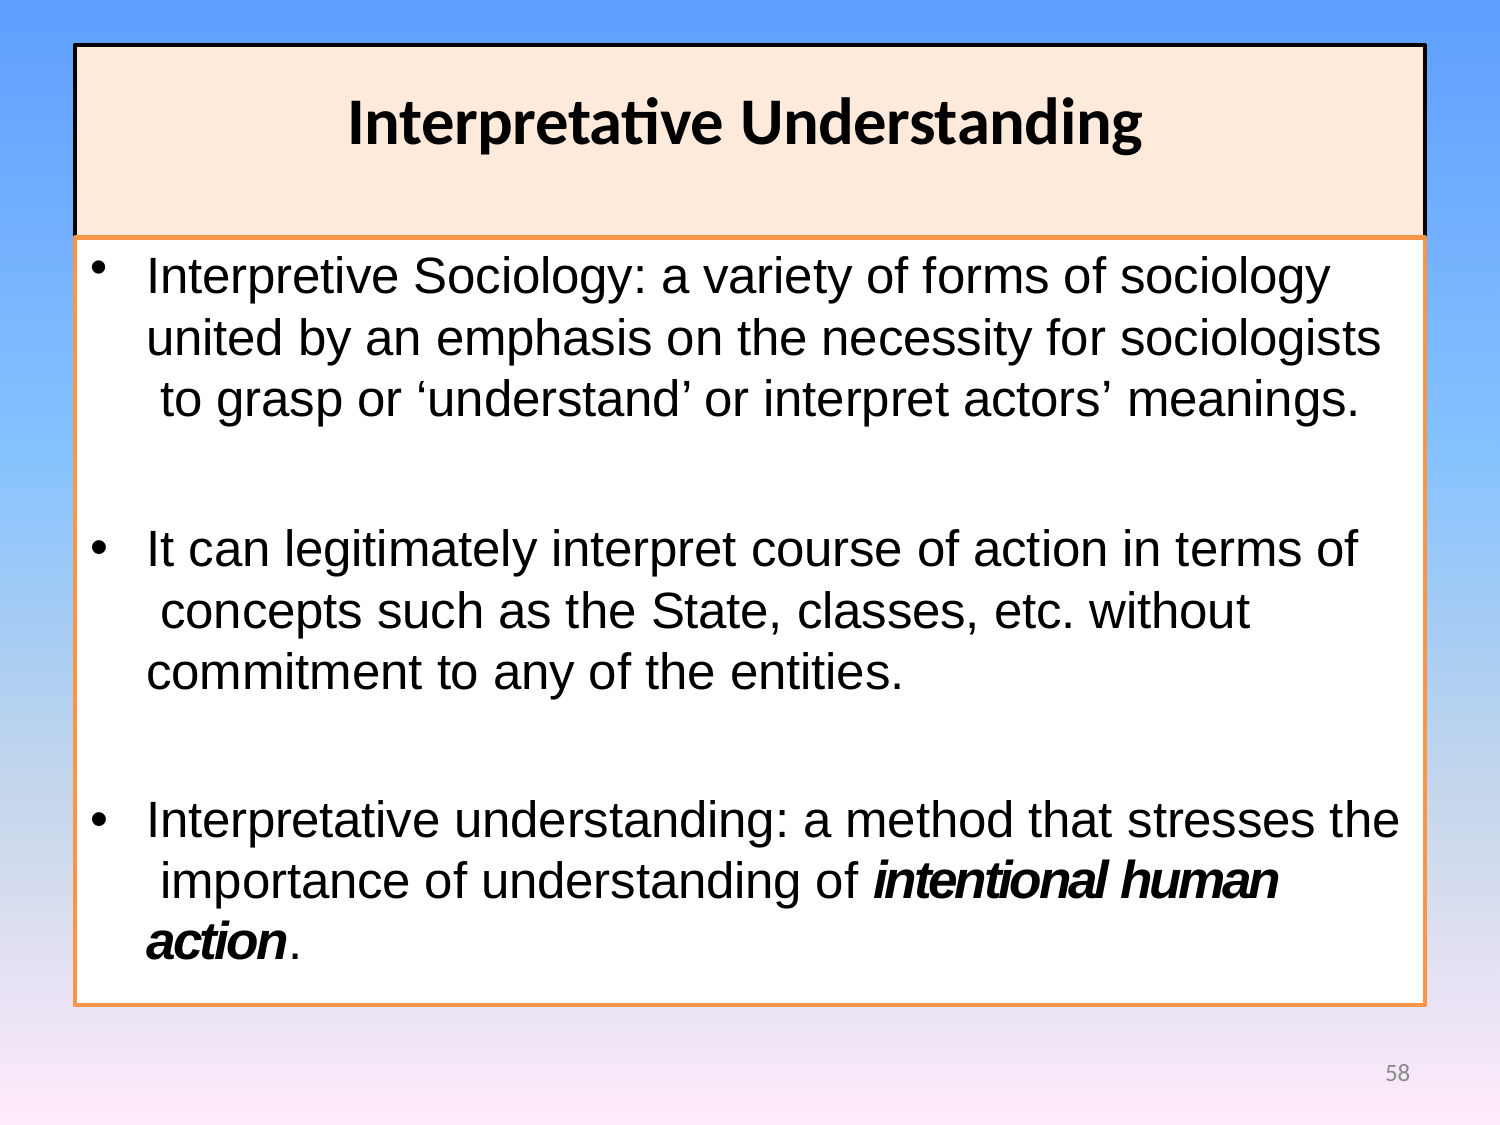

# Interpretative Understanding

Interpretive Sociology: a variety of forms of sociology  united by an emphasis on the necessity for sociologists  to grasp or ‘understand’ or interpret actors’ meanings.

It can legitimately interpret course of action in terms of  concepts such as the State, classes, etc. without  commitment to any of the entities.

Interpretative understanding: a method that stresses the  importance of understanding of intentional human  action.
58